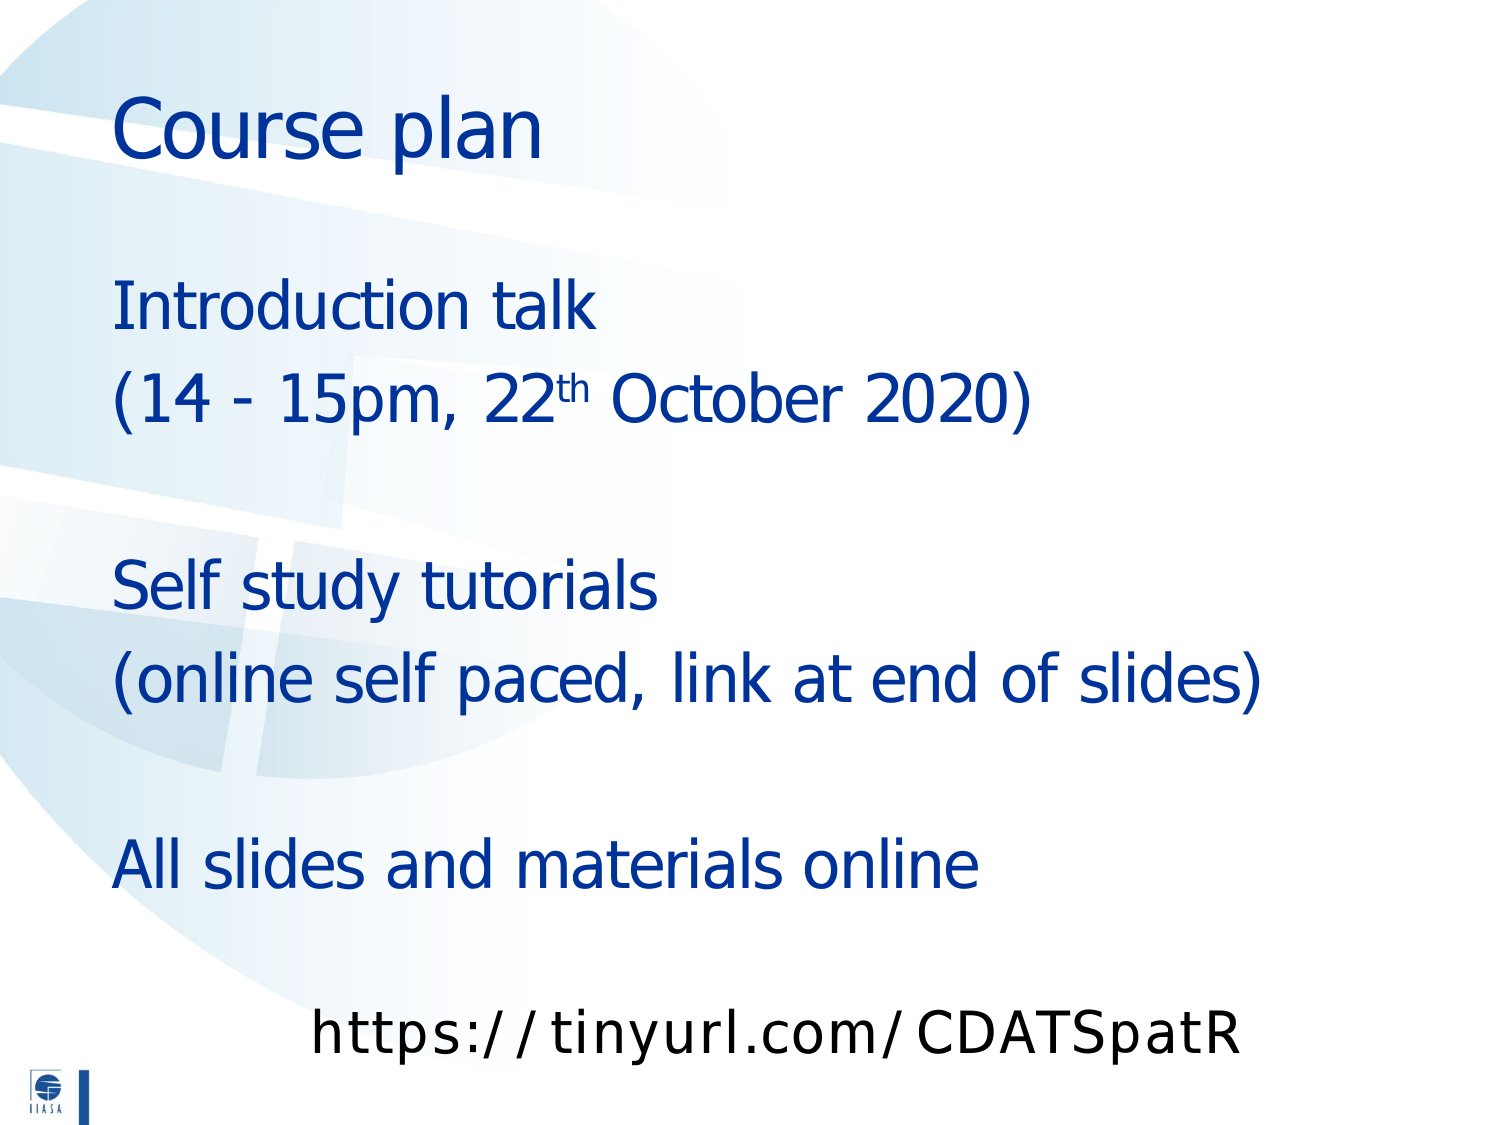

# Course plan
Introduction talk
(14 - 15pm, 22th October 2020)

Self study tutorials
(online self paced, link at end of slides)

All slides and materials online
https://tinyurl.com/CDATSpatR